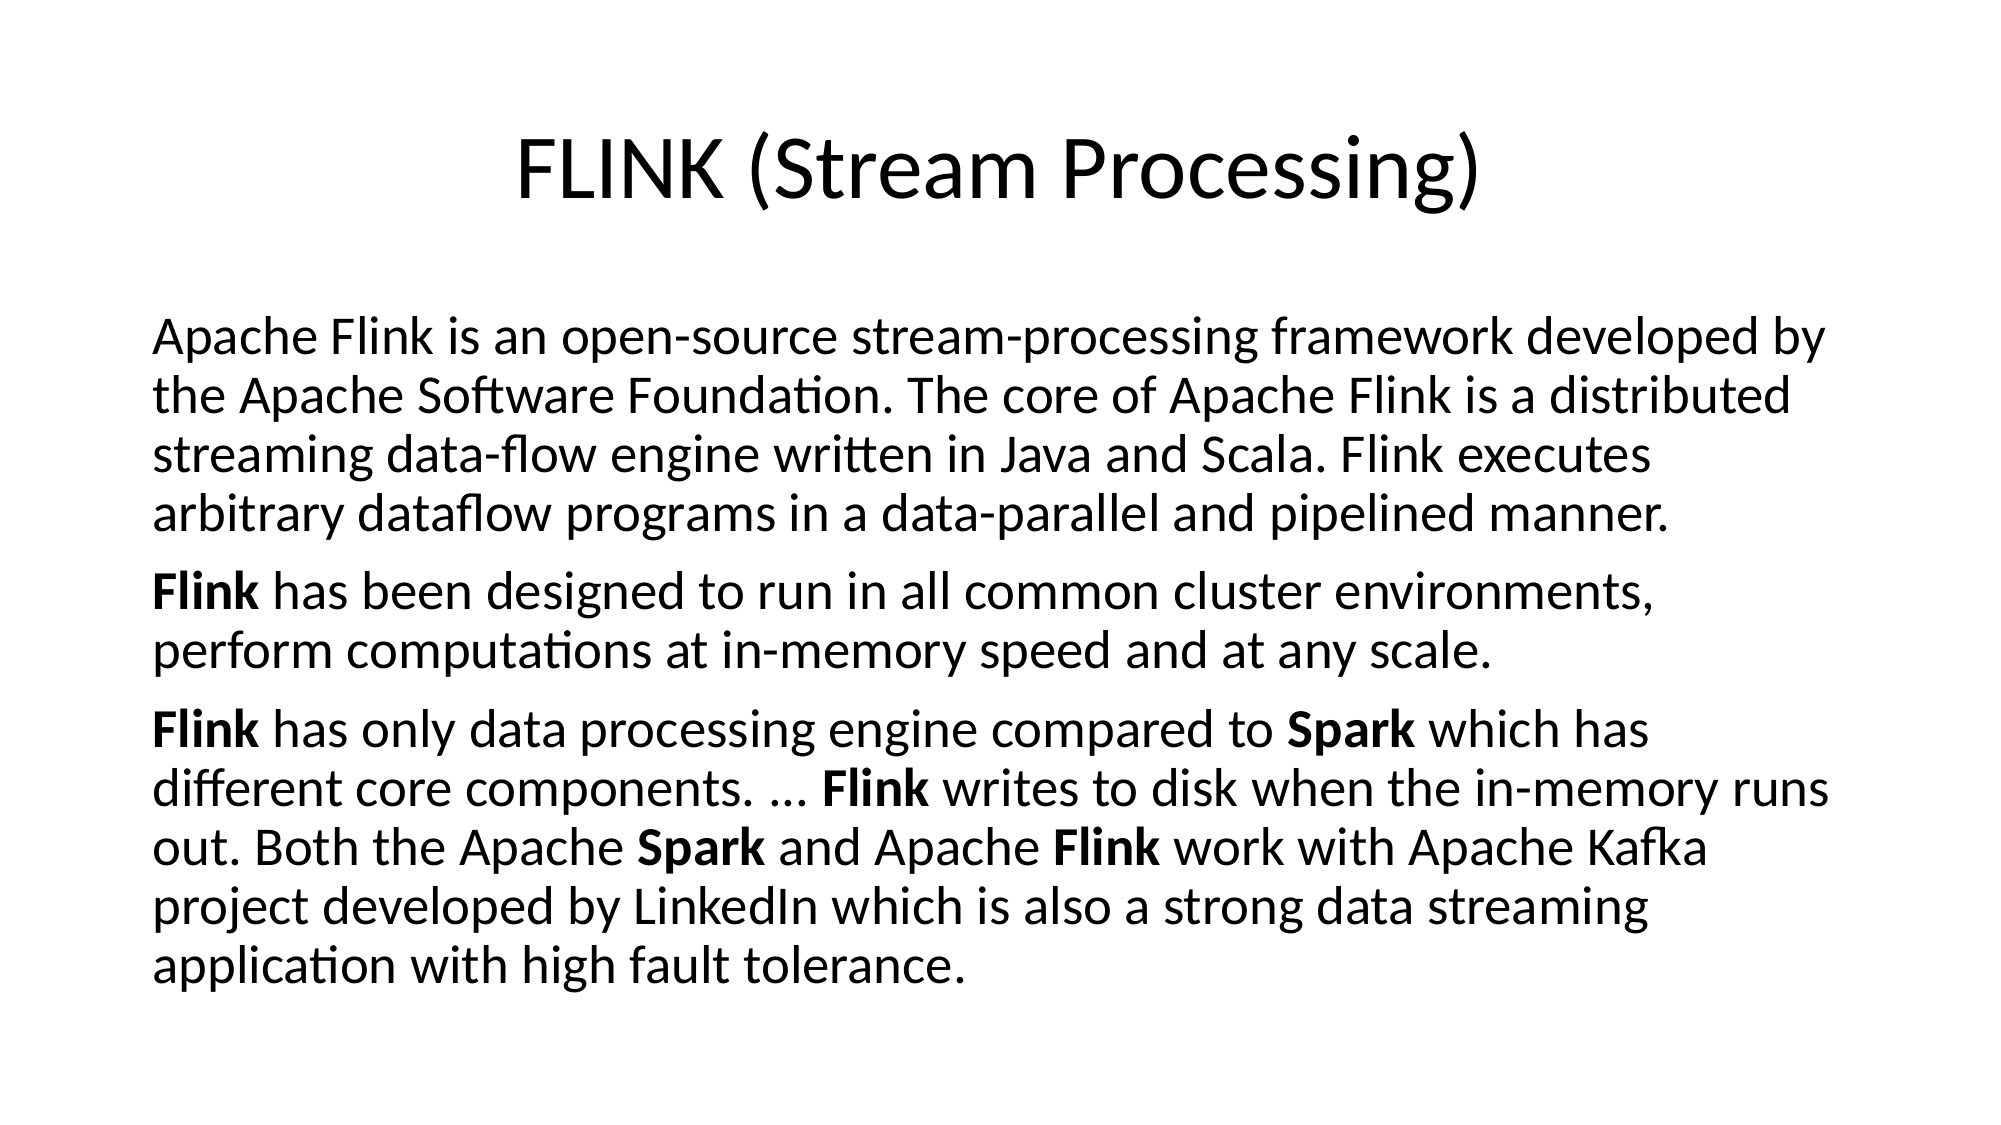

# FLINK (Stream Processing)
Apache Flink is an open-source stream-processing framework developed by the Apache Software Foundation. The core of Apache Flink is a distributed streaming data-flow engine written in Java and Scala. Flink executes arbitrary dataflow programs in a data-parallel and pipelined manner.
Flink has been designed to run in all common cluster environments, perform computations at in-memory speed and at any scale.
Flink has only data processing engine compared to Spark which has different core components. ... Flink writes to disk when the in-memory runs out. Both the Apache Spark and Apache Flink work with Apache Kafka project developed by LinkedIn which is also a strong data streaming application with high fault tolerance.